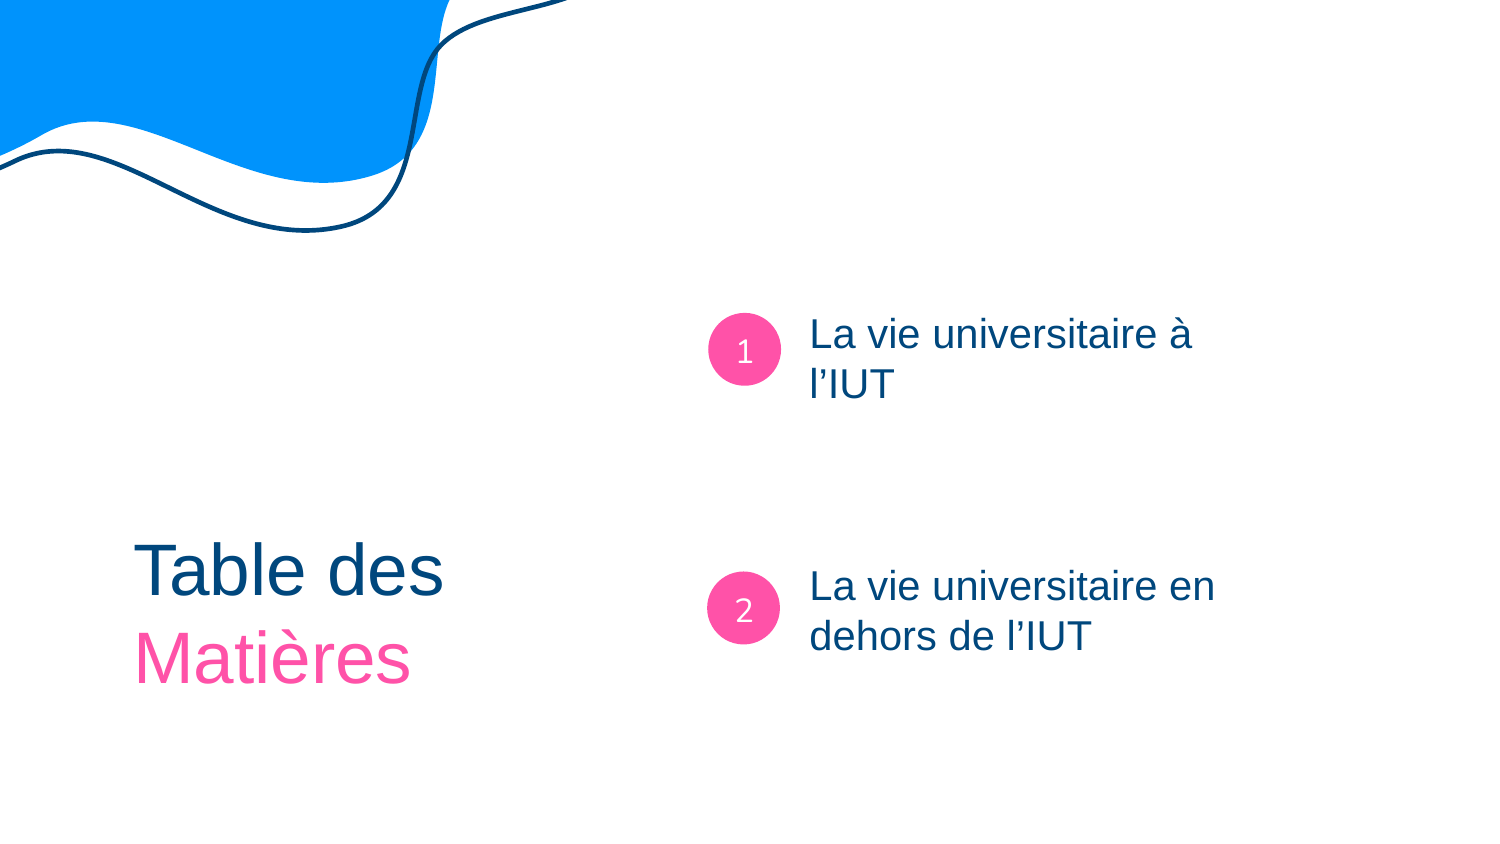

# La vie universitaire à l’IUT

1
Table des Matières
La vie universitaire en dehors de l’IUT

2